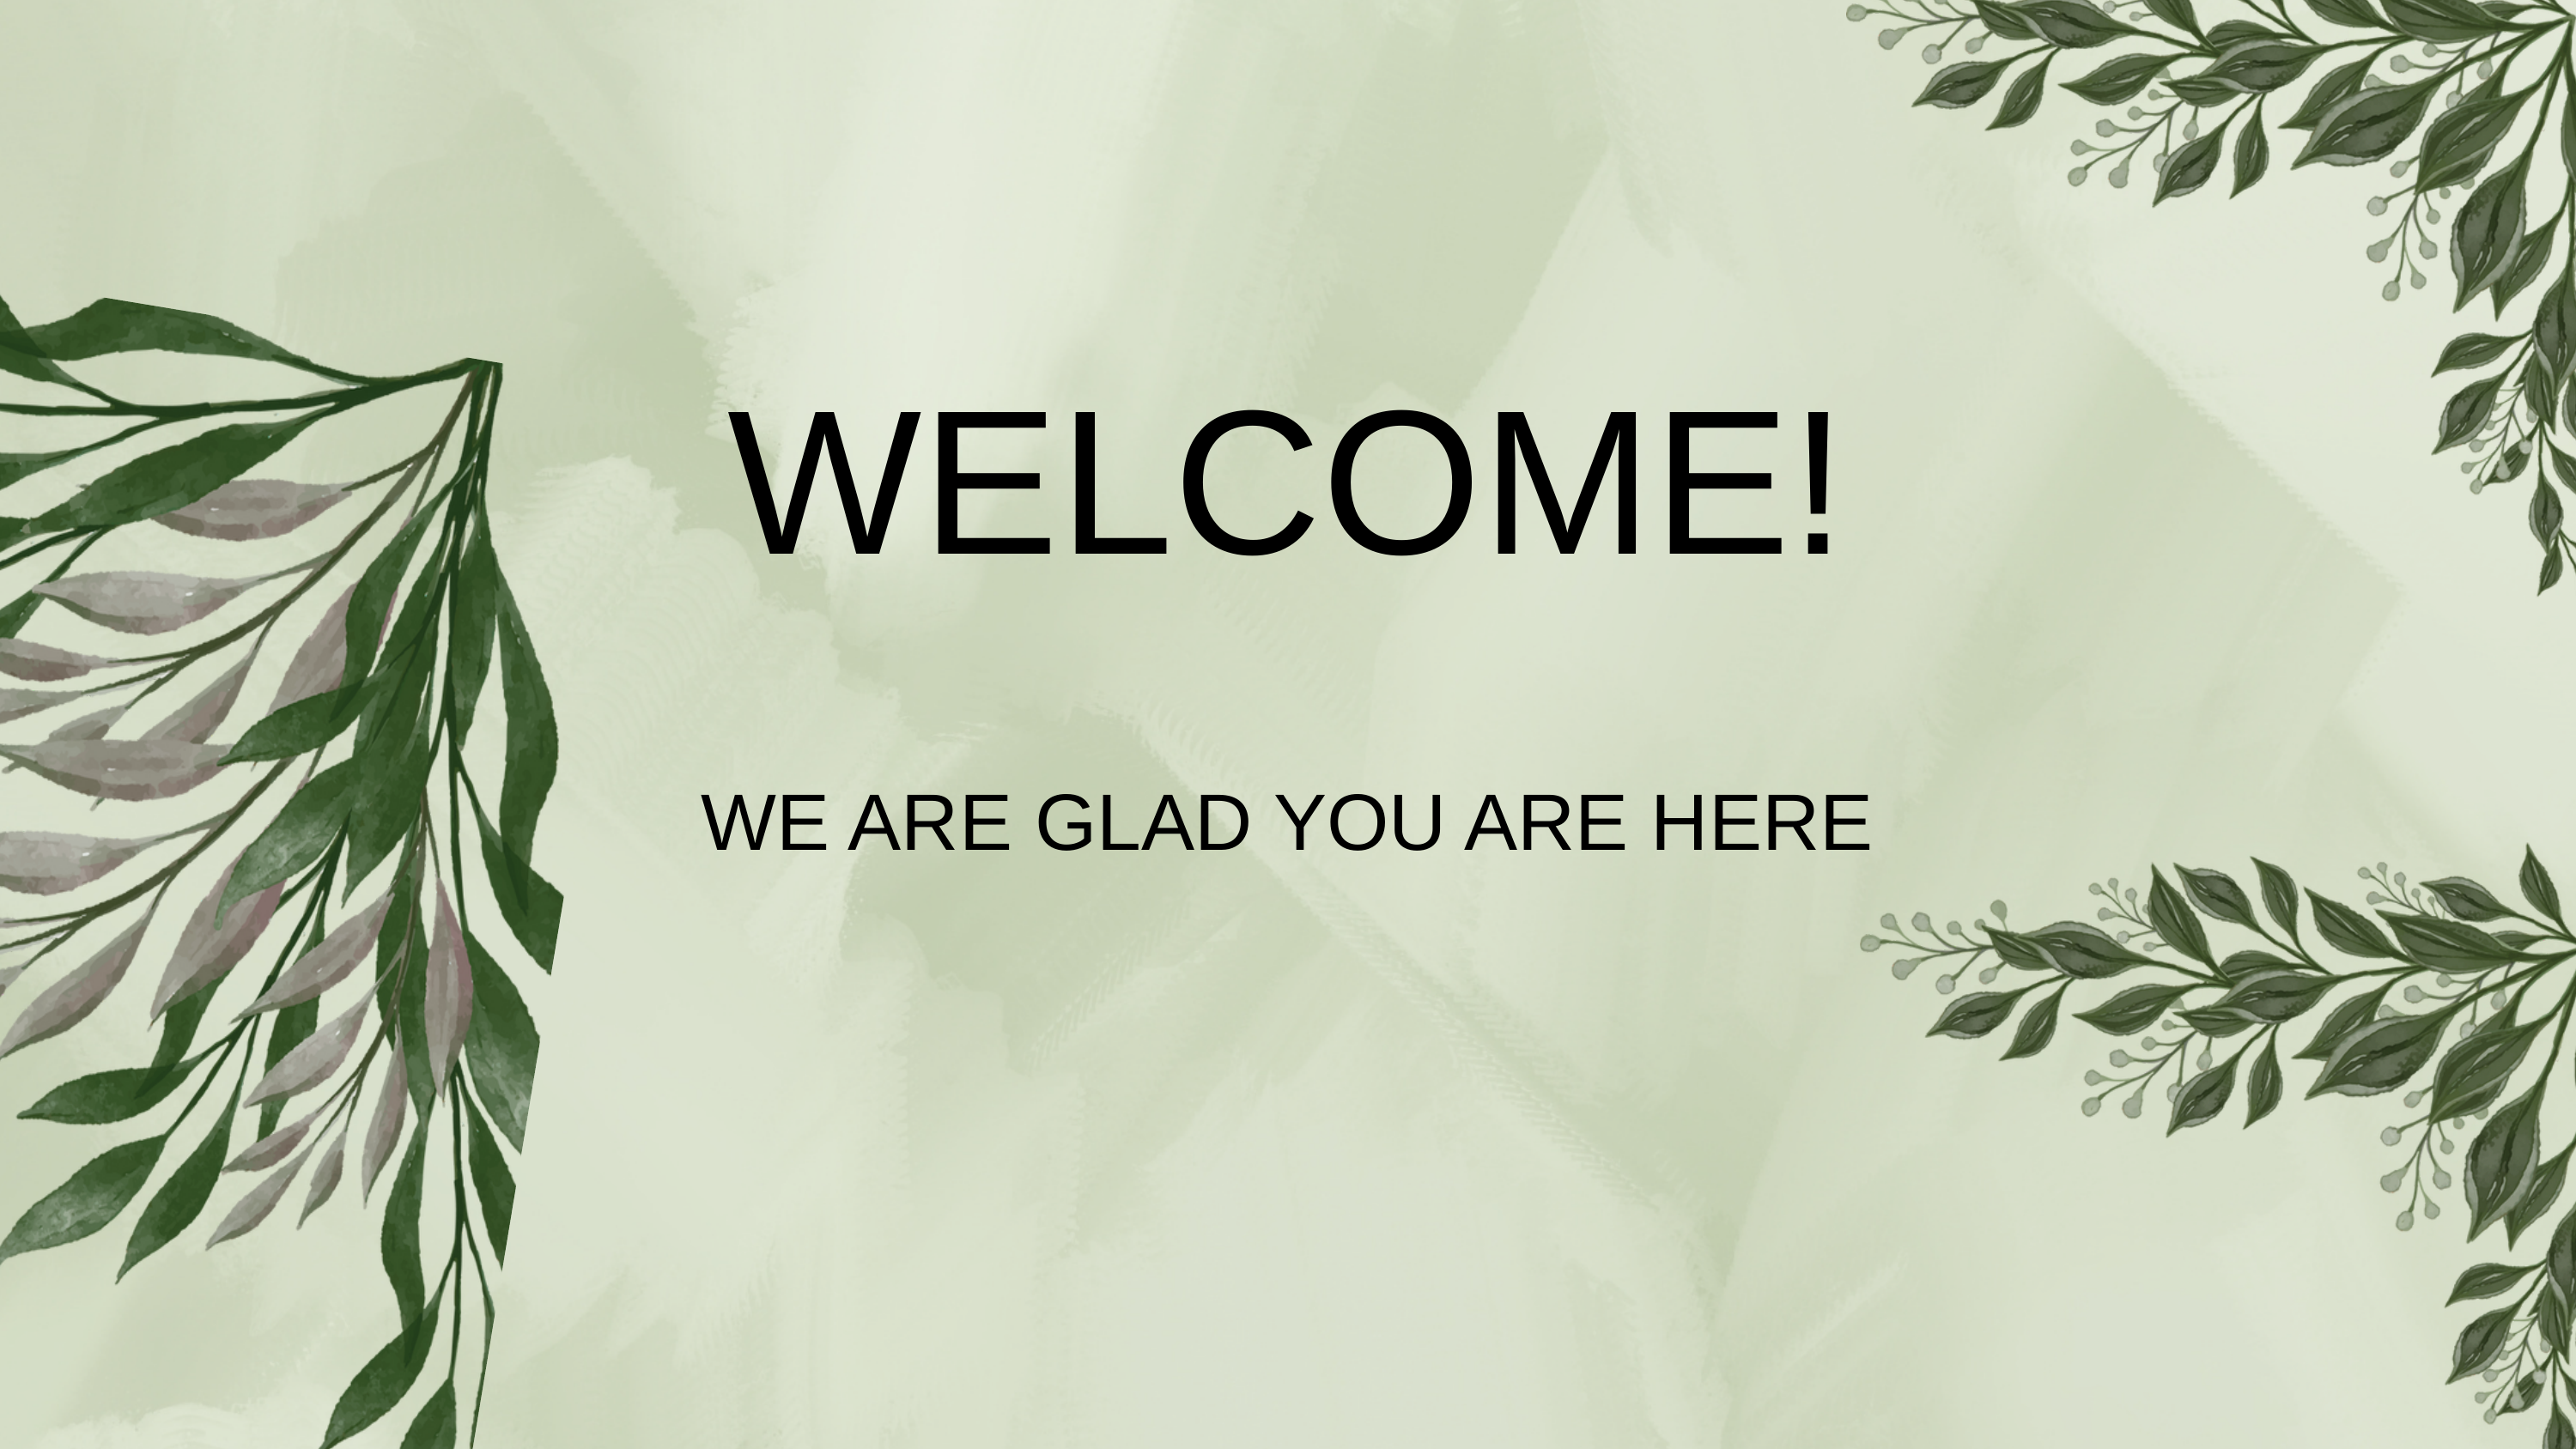

WELCOME!

WE ARE GLAD YOU ARE HERE